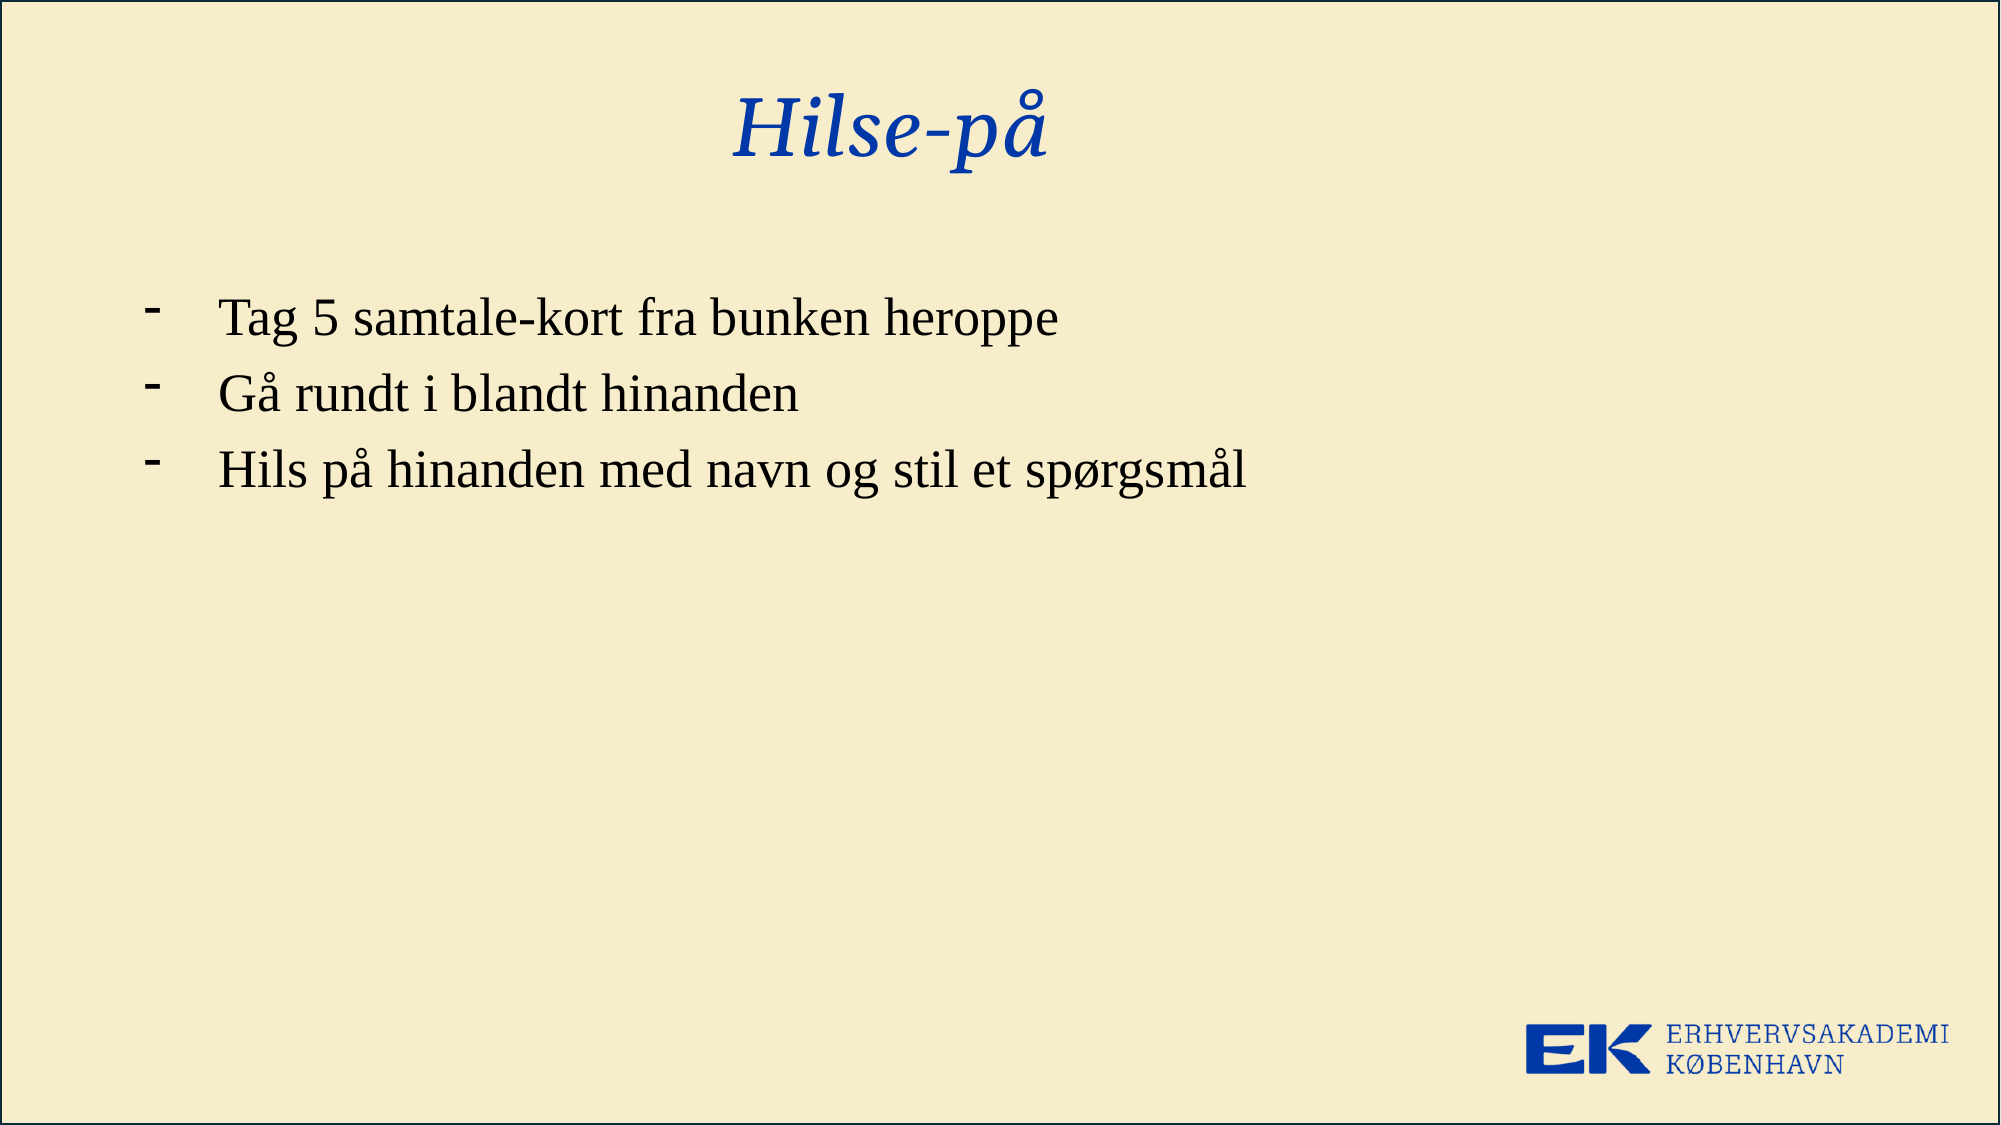

# Hilse-på
Tag 5 samtale-kort fra bunken heroppe
Gå rundt i blandt hinanden
Hils på hinanden med navn og stil et spørgsmål